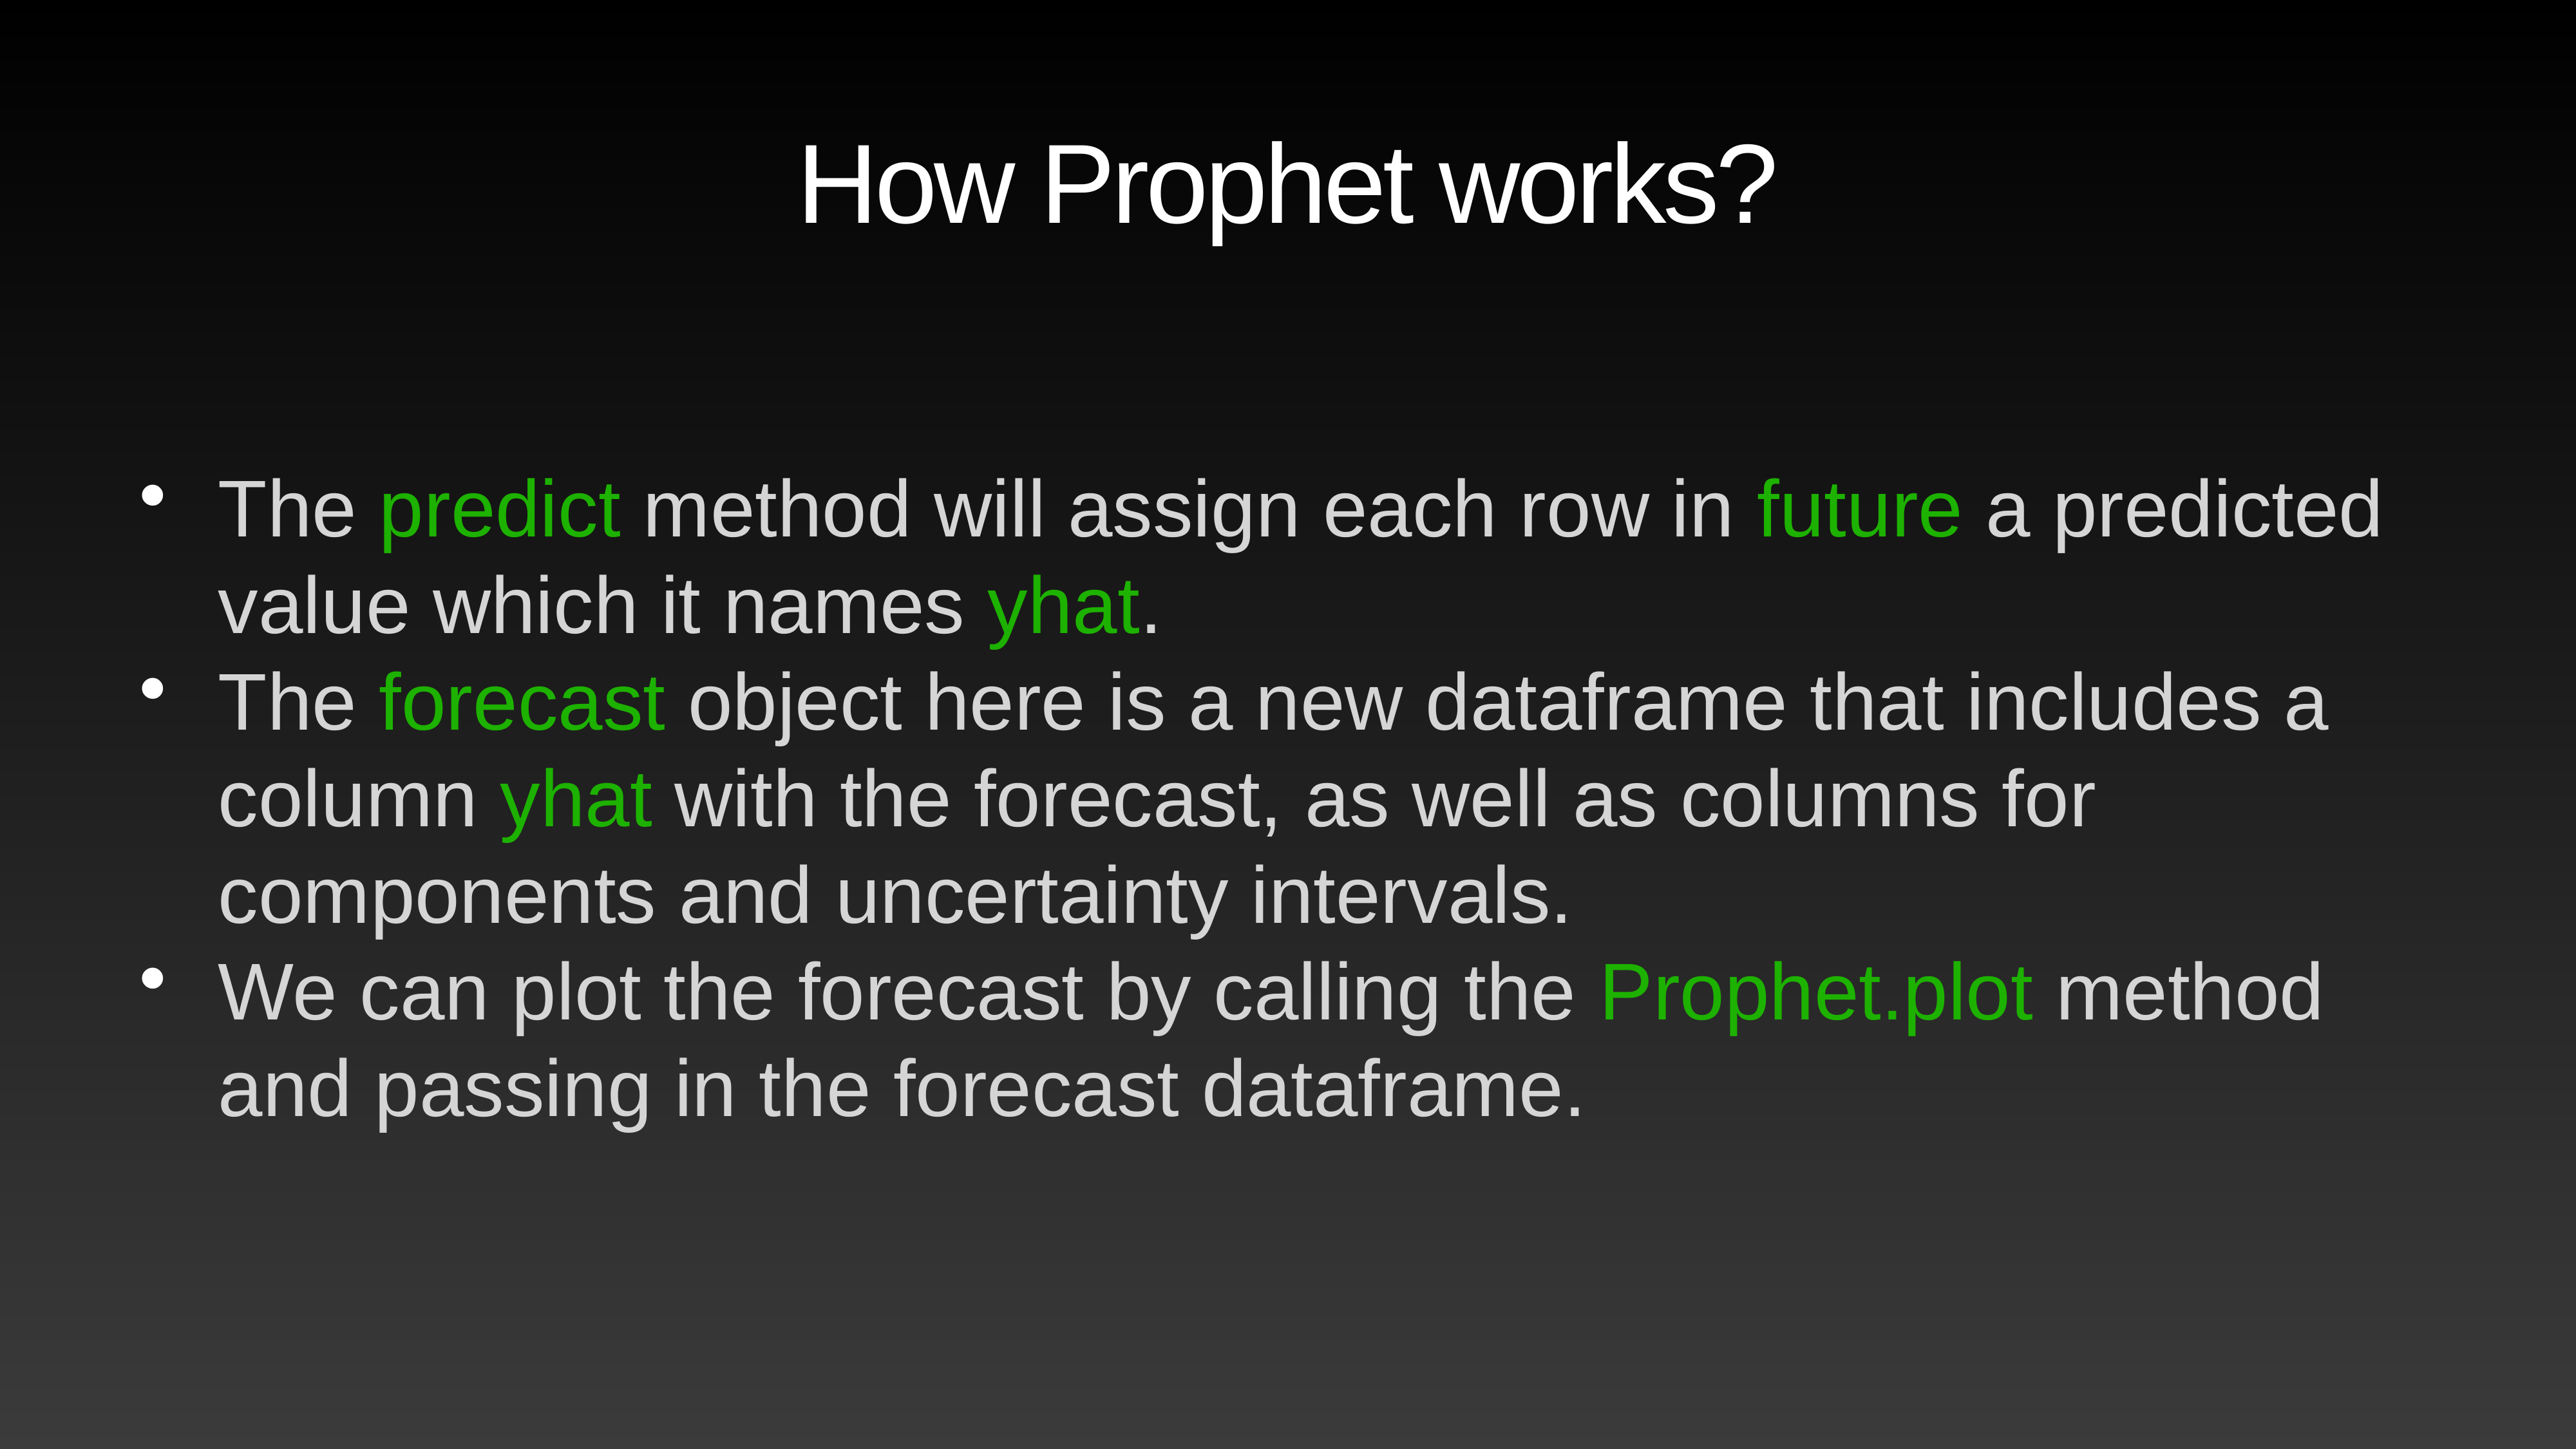

# How Prophet works?
The predict method will assign each row in future a predicted value which it names yhat.
The forecast object here is a new dataframe that includes a column yhat with the forecast, as well as columns for components and uncertainty intervals.
We can plot the forecast by calling the Prophet.plot method and passing in the forecast dataframe.